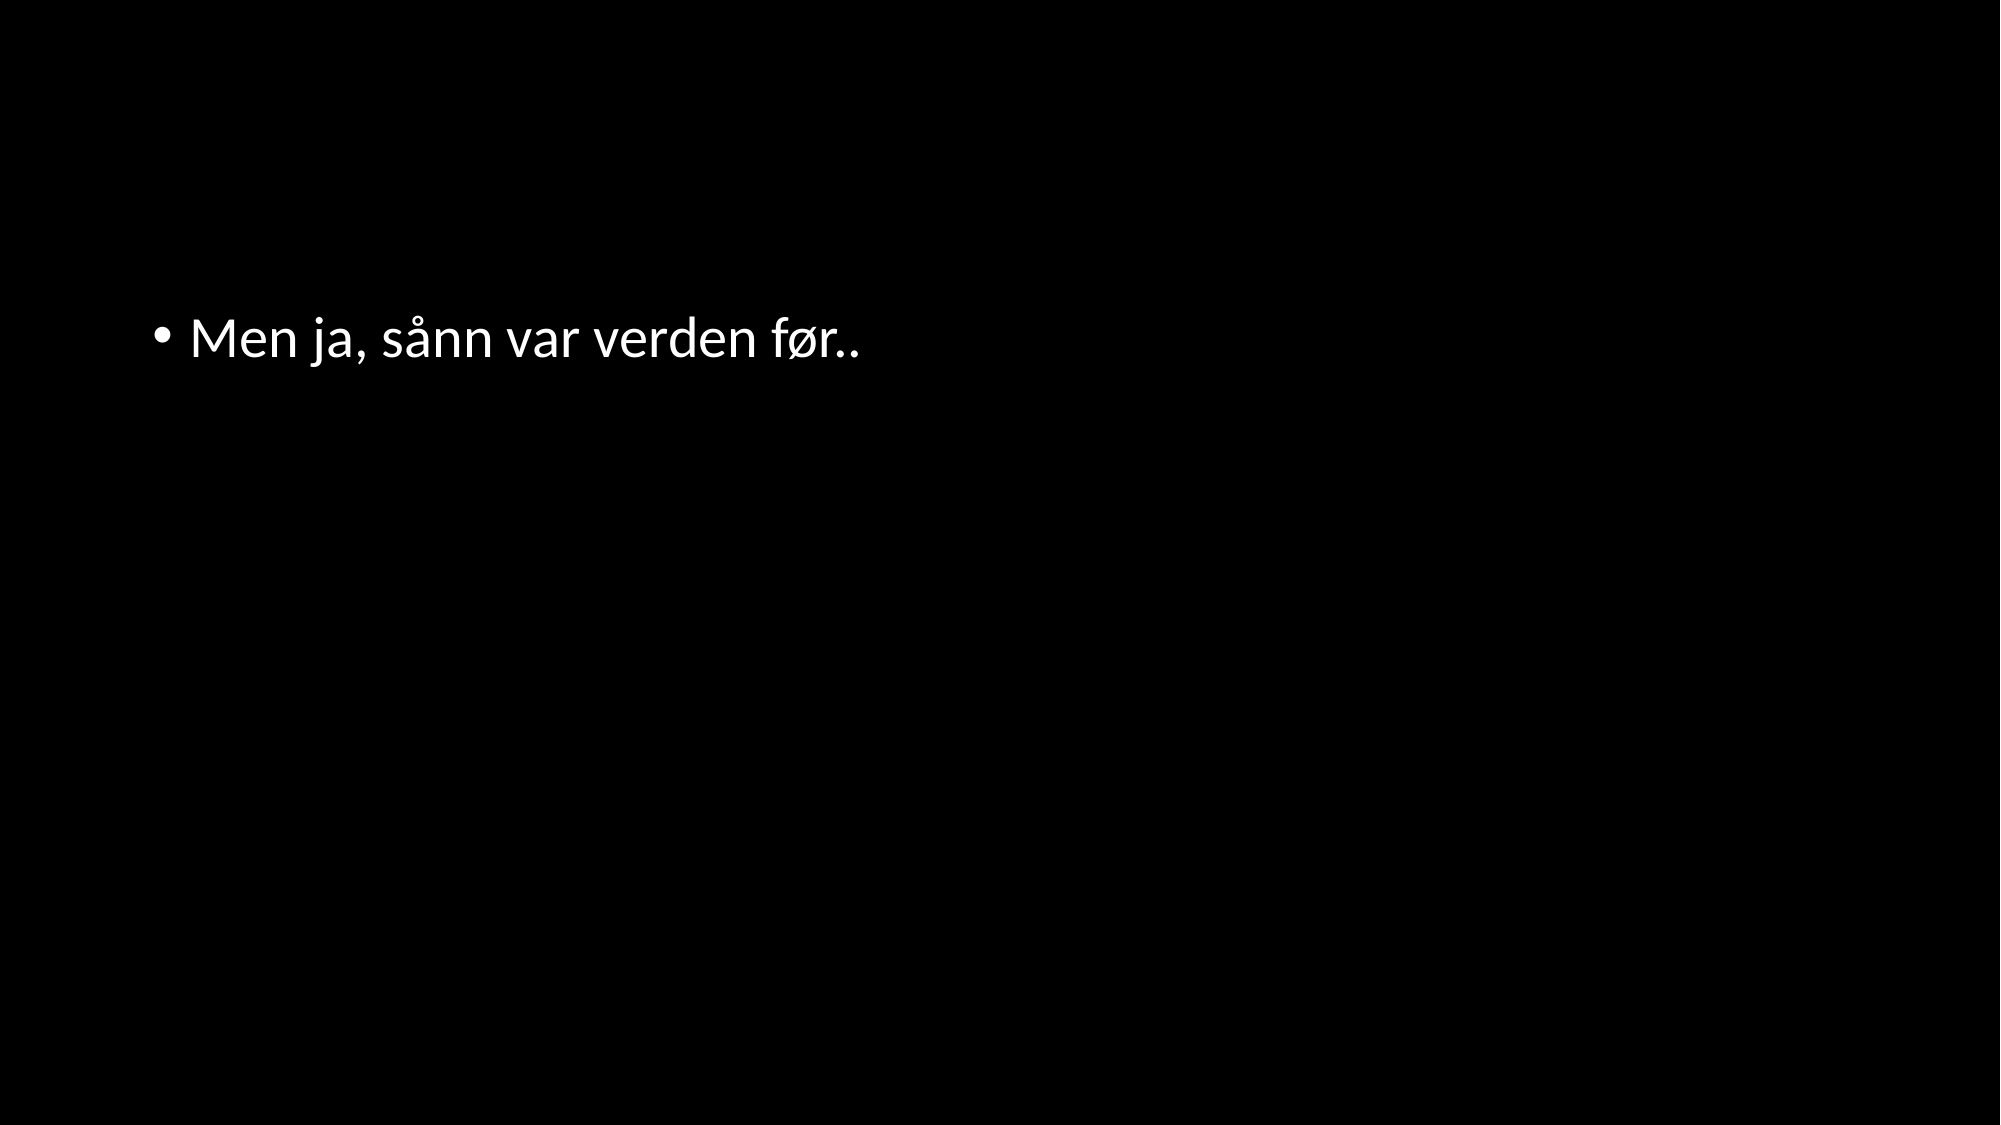

#
Men ja, sånn var verden før..